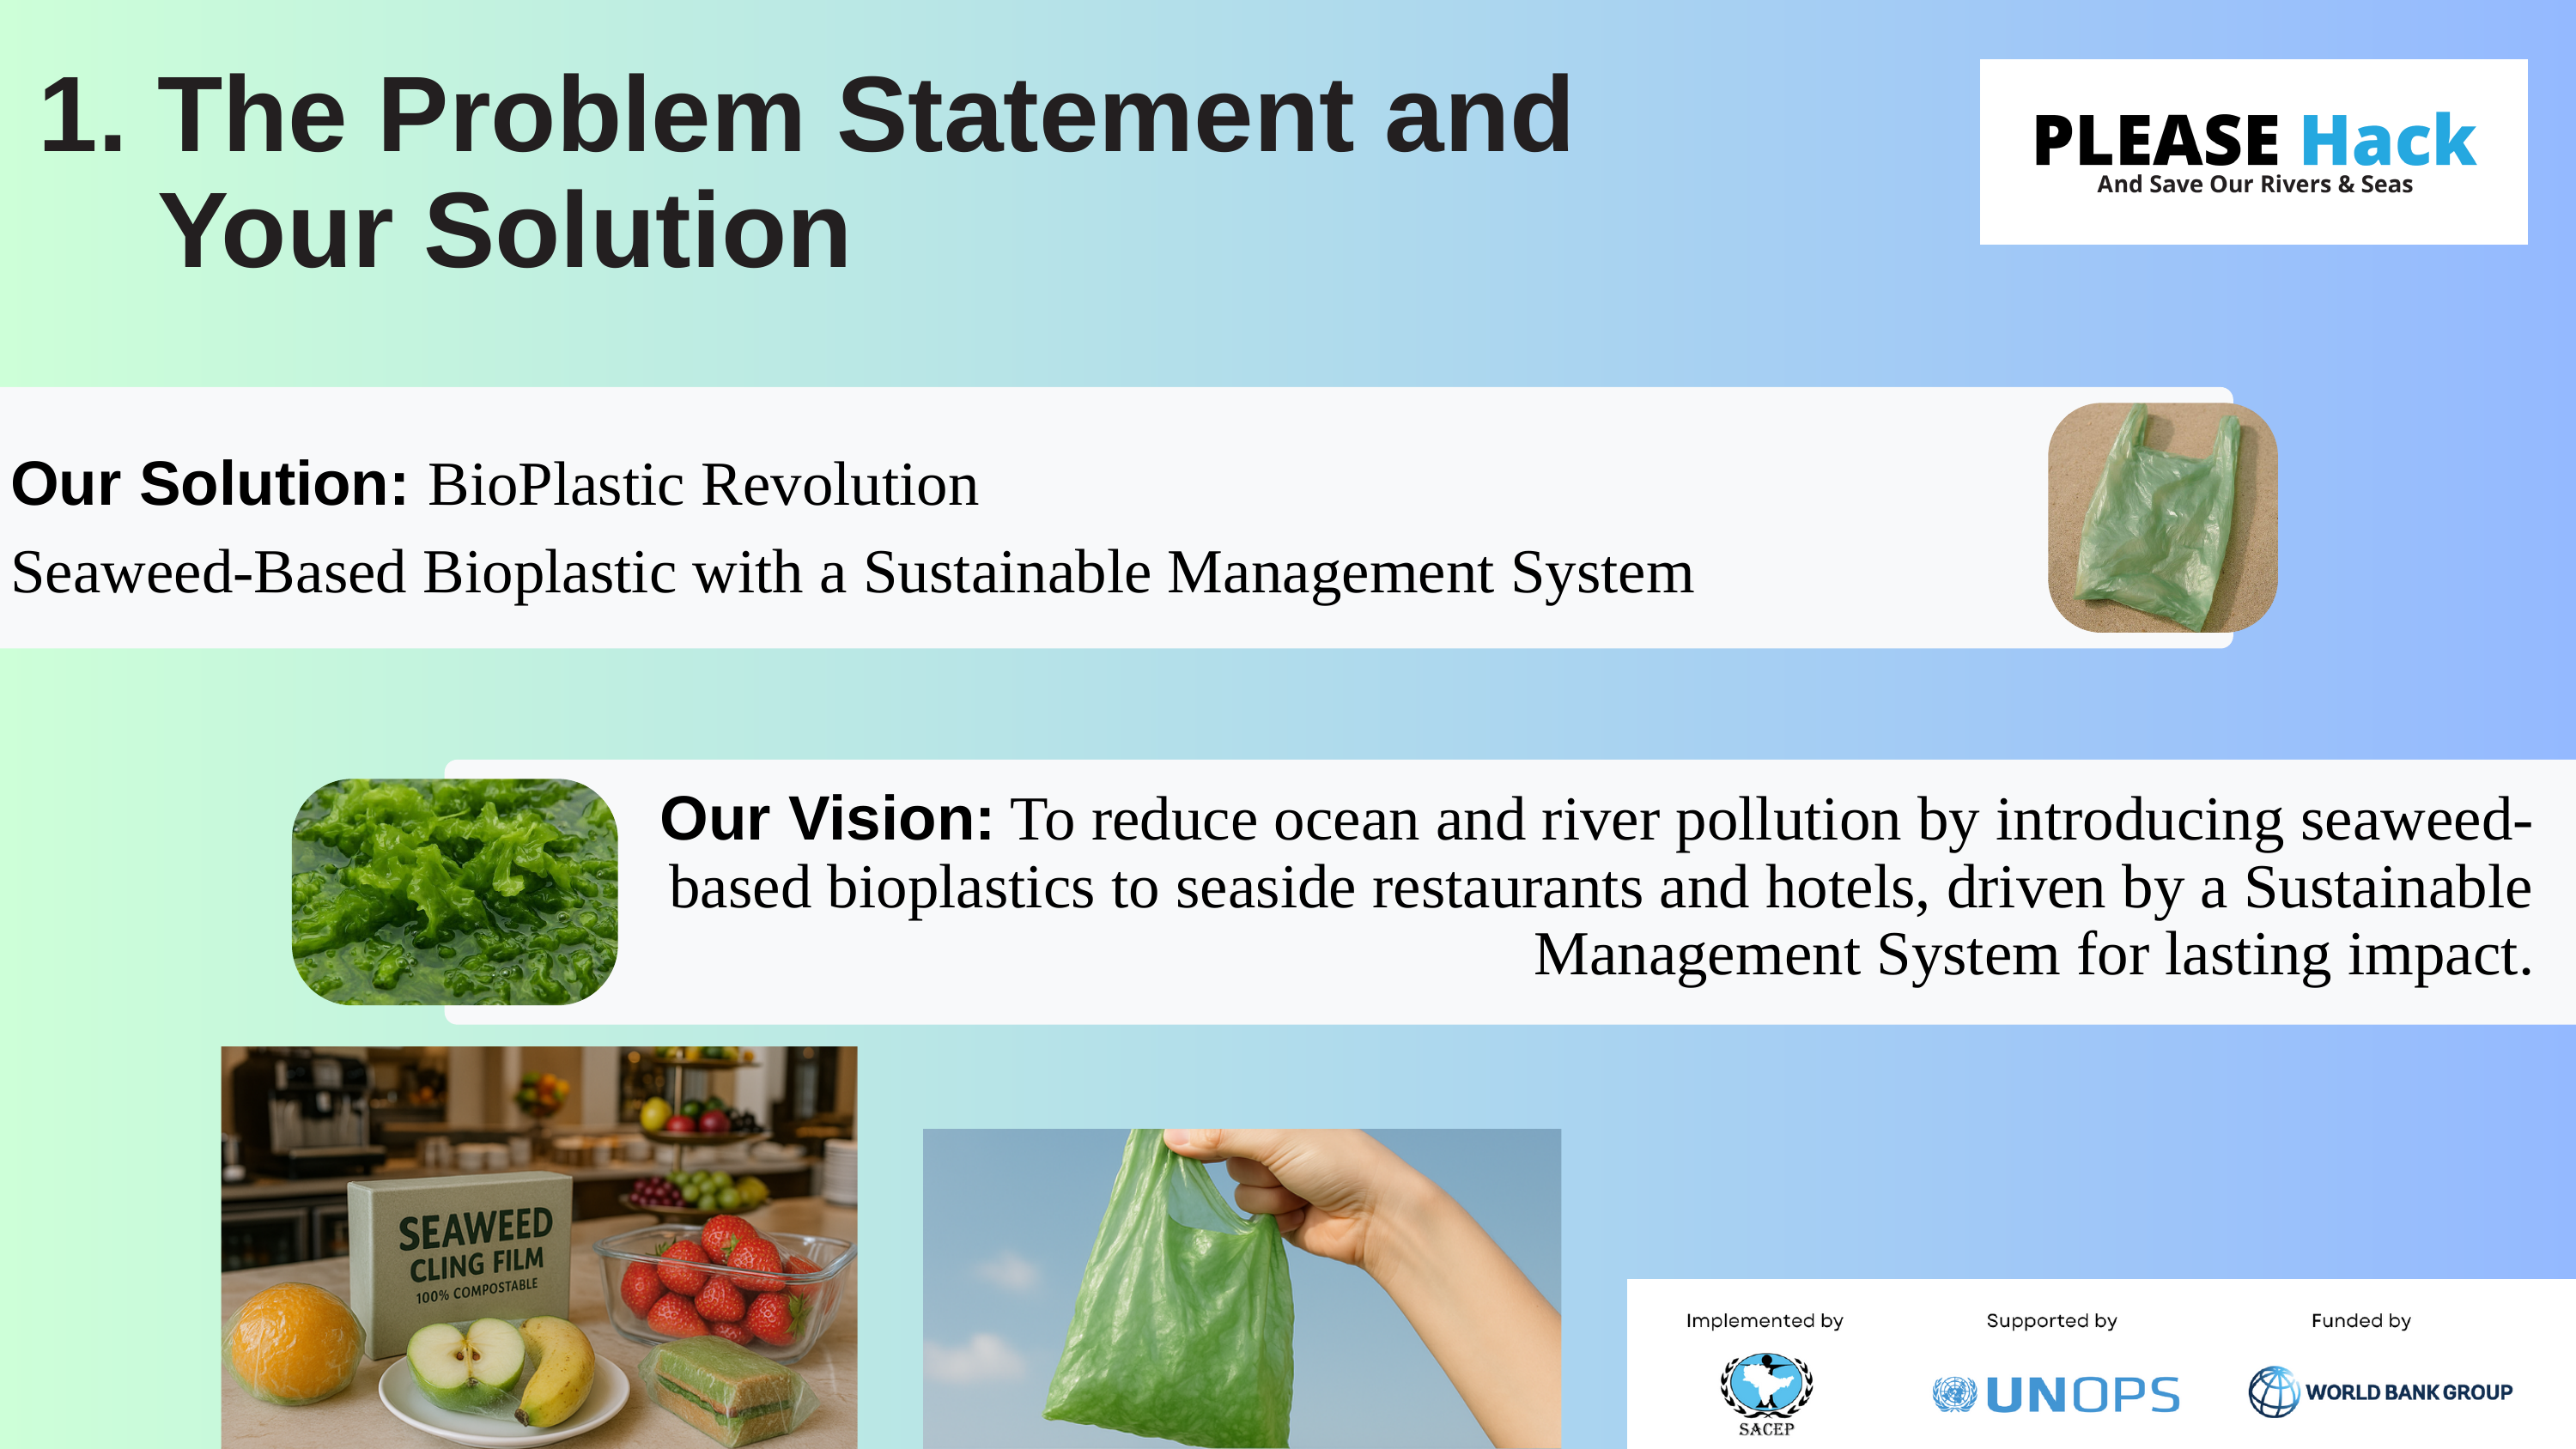

1. The Problem Statement and
    Your Solution

Our Solution: BioPlastic Revolution
Seaweed-Based Bioplastic with a Sustainable Management System

Our Vision: To reduce ocean and river pollution by introducing seaweed-based bioplastics to seaside restaurants and hotels, driven by a Sustainable Management System for lasting impact.